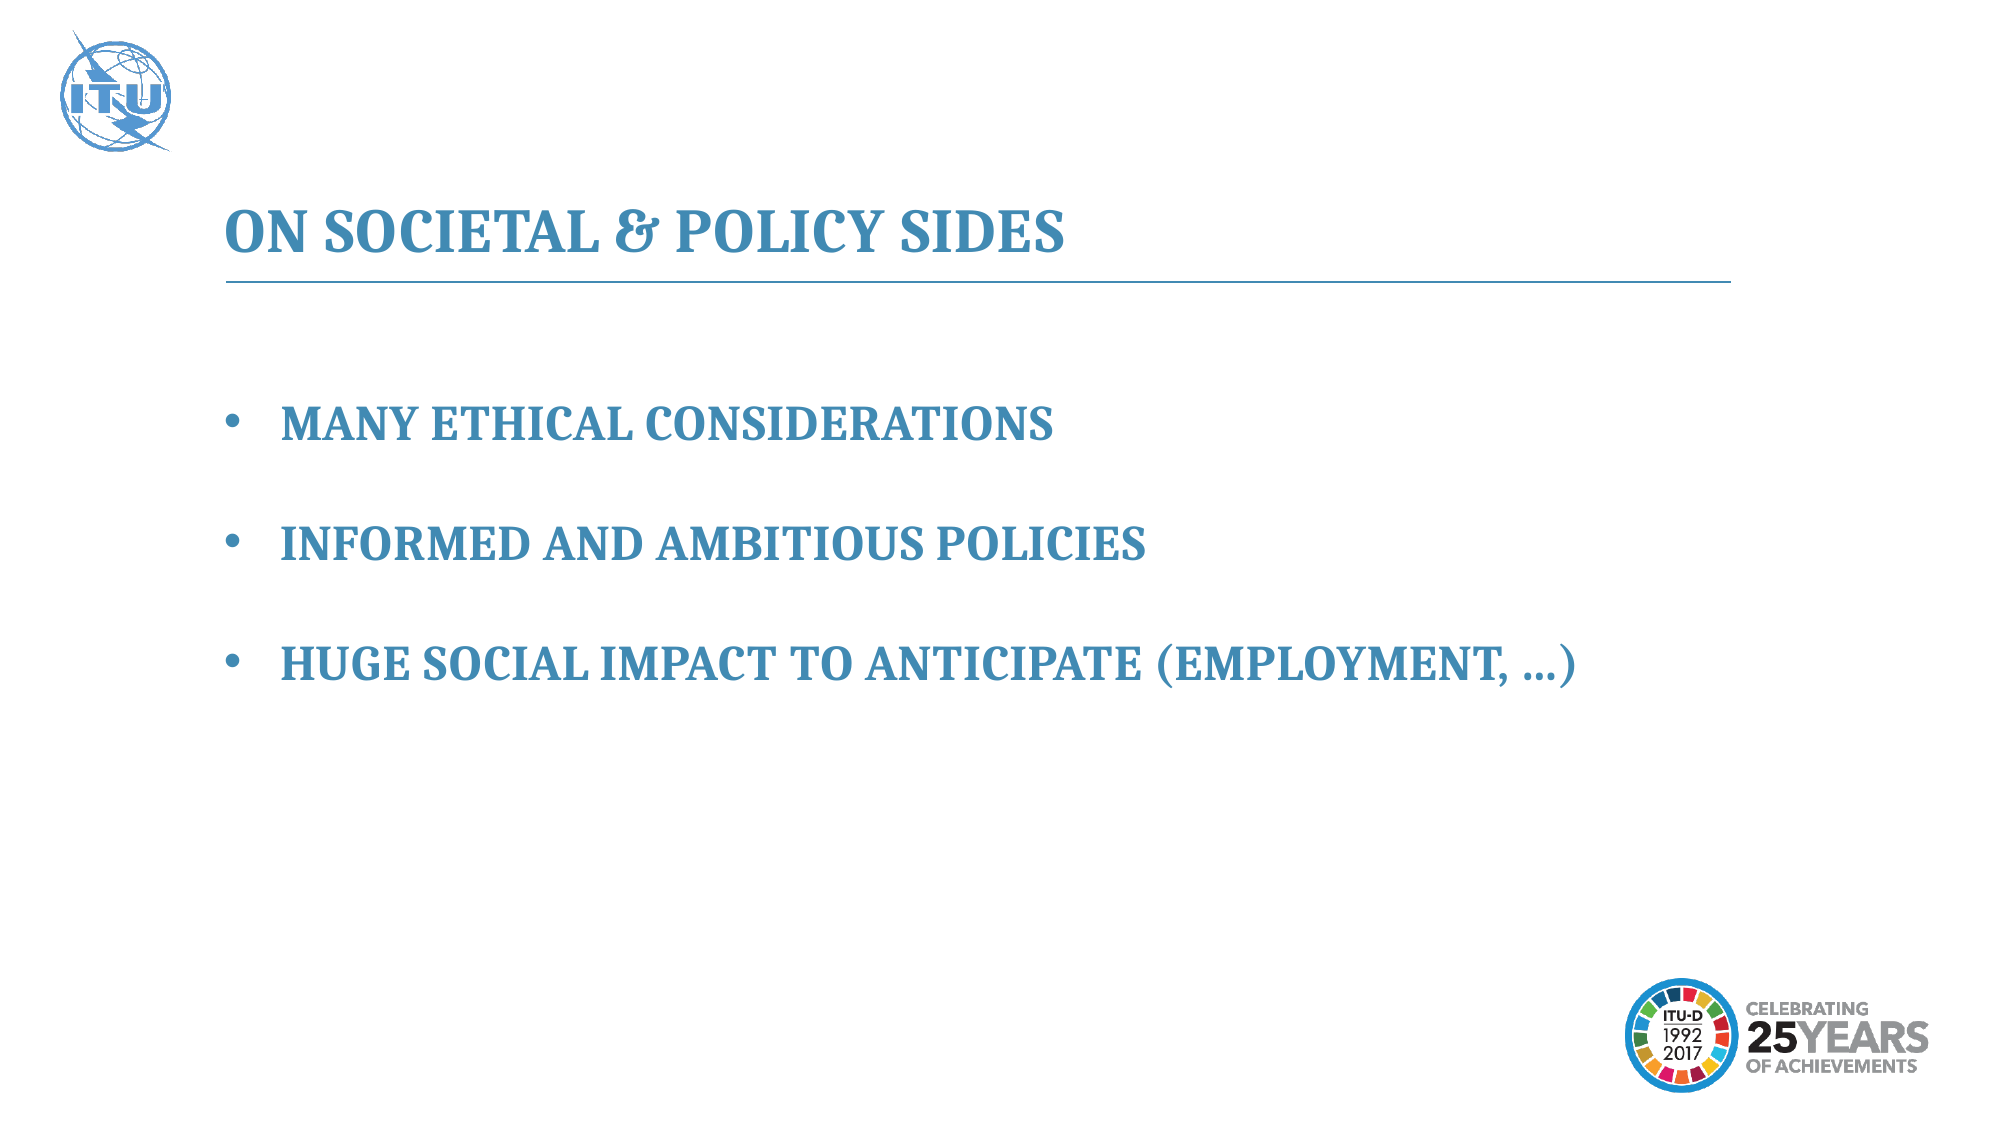

ON SOCIETAL & POLICY SIDES
MANY ETHICAL CONSIDERATIONS
INFORMED AND AMBITIOUS POLICIES
HUGE SOCIAL IMPACT TO ANTICIPATE (EMPLOYMENT, …)